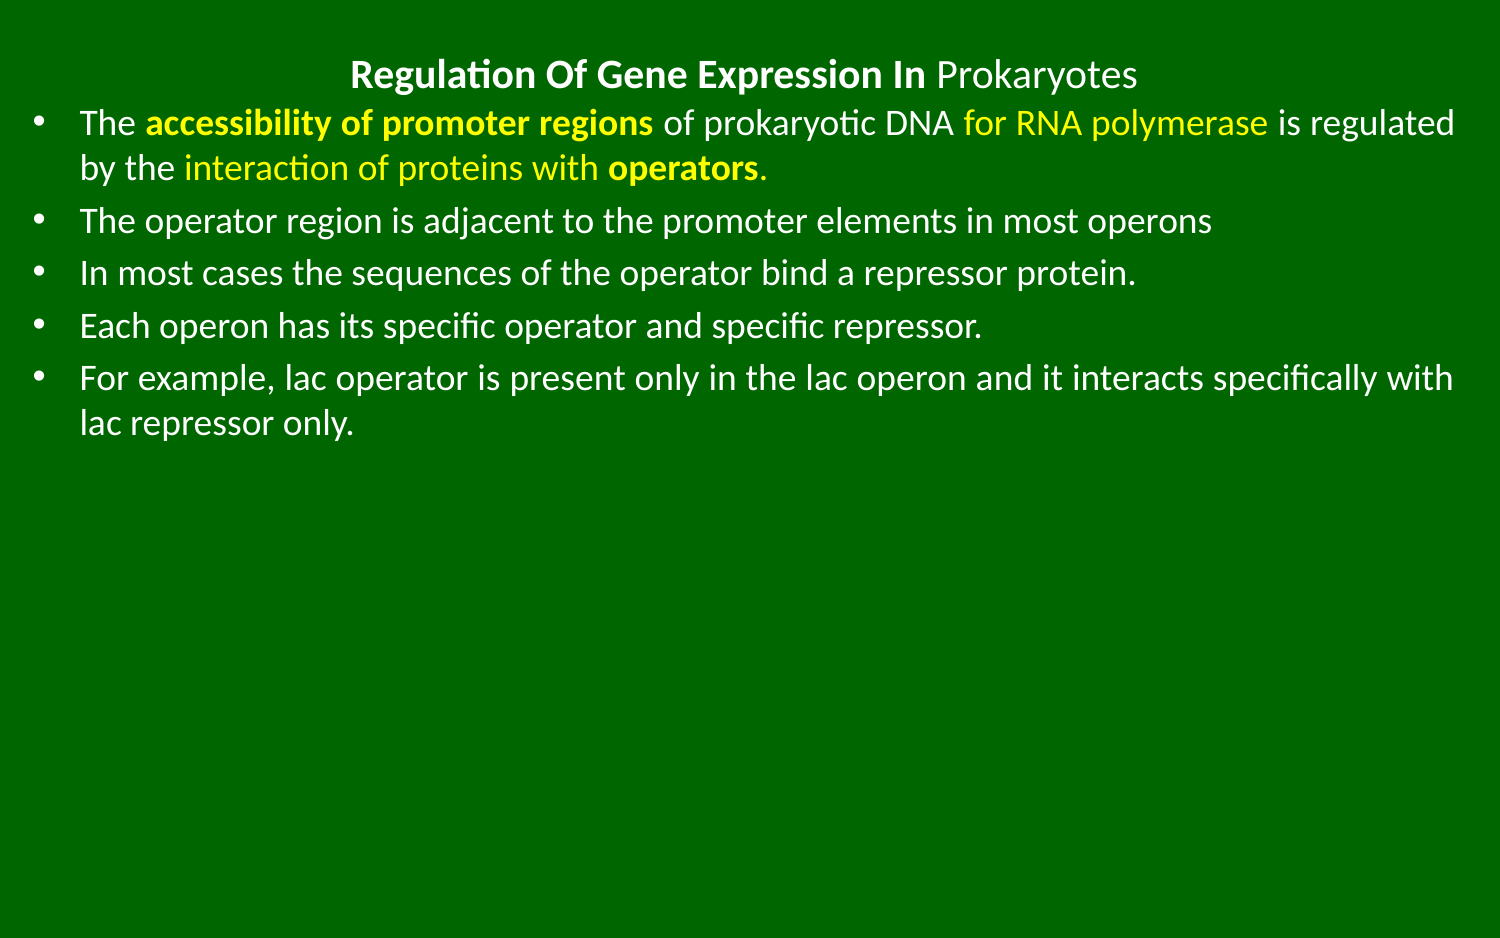

# Regulation Of Gene Expression In Prokaryotes
The accessibility of promoter regions of prokaryotic DNA for RNA polymerase is regulated by the interaction of proteins with operators.
The operator region is adjacent to the promoter elements in most operons
In most cases the sequences of the operator bind a repressor protein.
Each operon has its specific operator and specific repressor.
For example, lac operator is present only in the lac operon and it interacts specifically with lac repressor only.